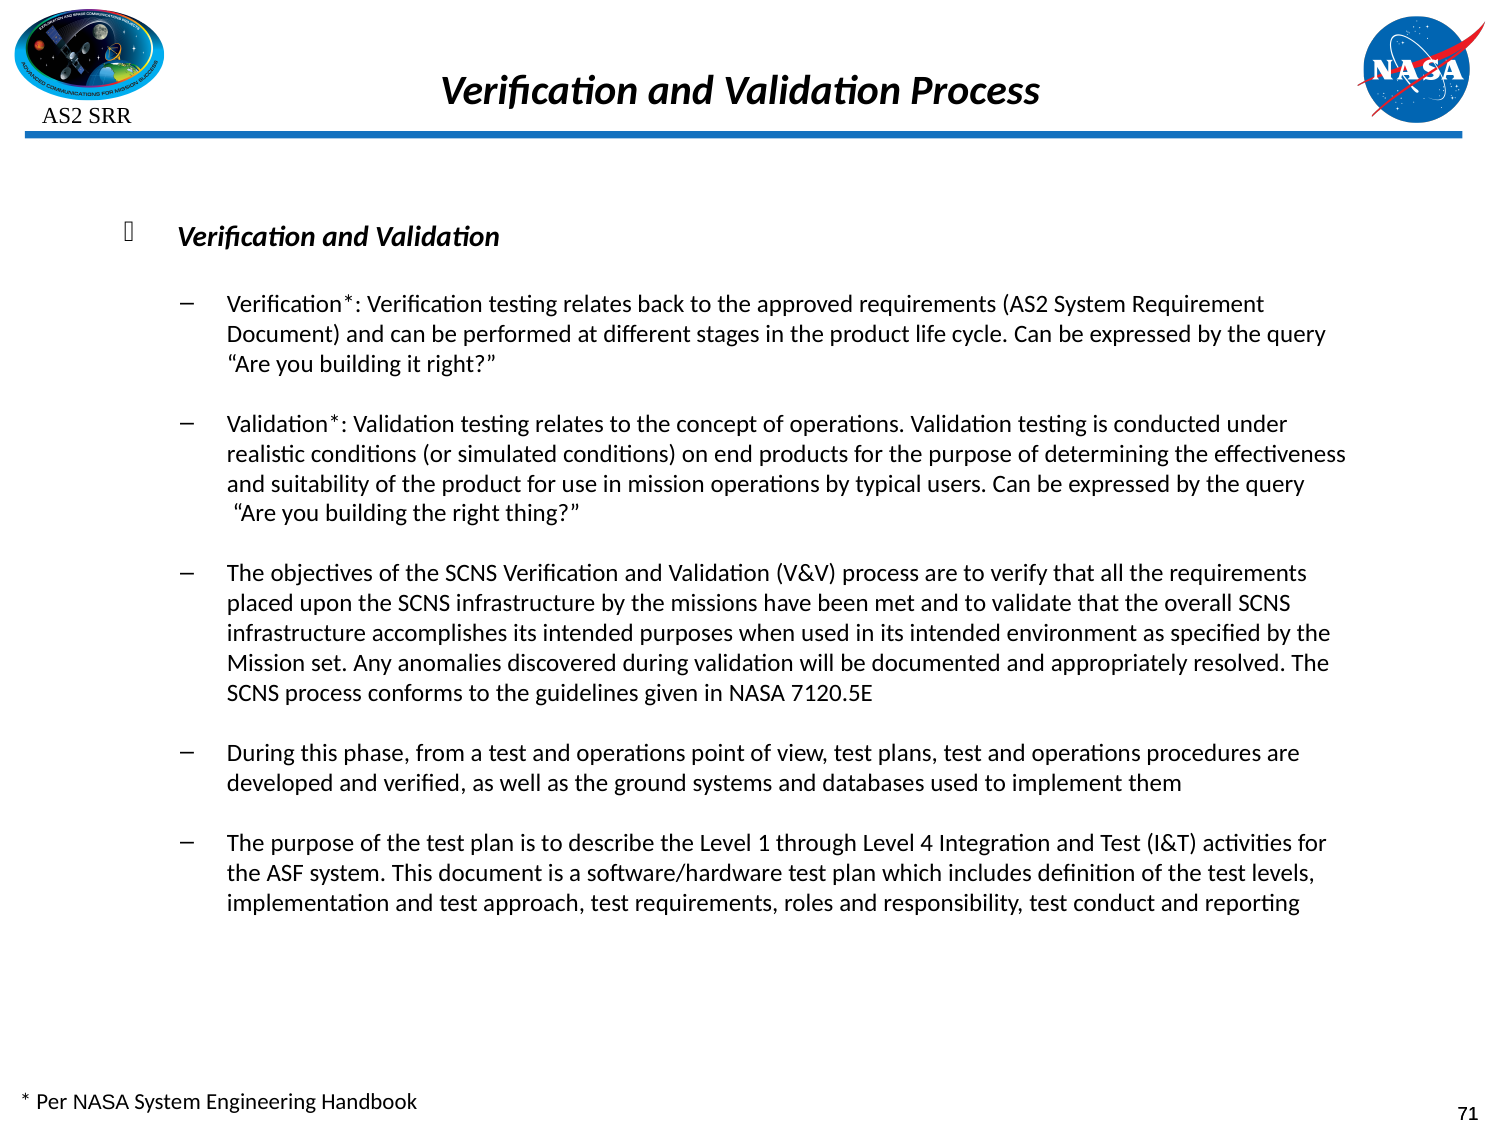

# Verification and Validation Process
 Verification and Validation

Verification*: Verification testing relates back to the approved requirements (AS2 System Requirement Document) and can be performed at different stages in the product life cycle. Can be expressed by the query
“Are you building it right?”

Validation*: Validation testing relates to the concept of operations. Validation testing is conducted under realistic conditions (or simulated conditions) on end products for the purpose of determining the effectiveness and suitability of the product for use in mission operations by typical users. Can be expressed by the query
 “Are you building the right thing?”

The objectives of the SCNS Verification and Validation (V&V) process are to verify that all the requirements placed upon the SCNS infrastructure by the missions have been met and to validate that the overall SCNS infrastructure accomplishes its intended purposes when used in its intended environment as specified by the Mission set. Any anomalies discovered during validation will be documented and appropriately resolved. The SCNS process conforms to the guidelines given in NASA 7120.5E

During this phase, from a test and operations point of view, test plans, test and operations procedures are developed and verified, as well as the ground systems and databases used to implement them

The purpose of the test plan is to describe the Level 1 through Level 4 Integration and Test (I&T) activities for the ASF system. This document is a software/hardware test plan which includes definition of the test levels, implementation and test approach, test requirements, roles and responsibility, test conduct and reporting

* Per NASA System Engineering Handbook